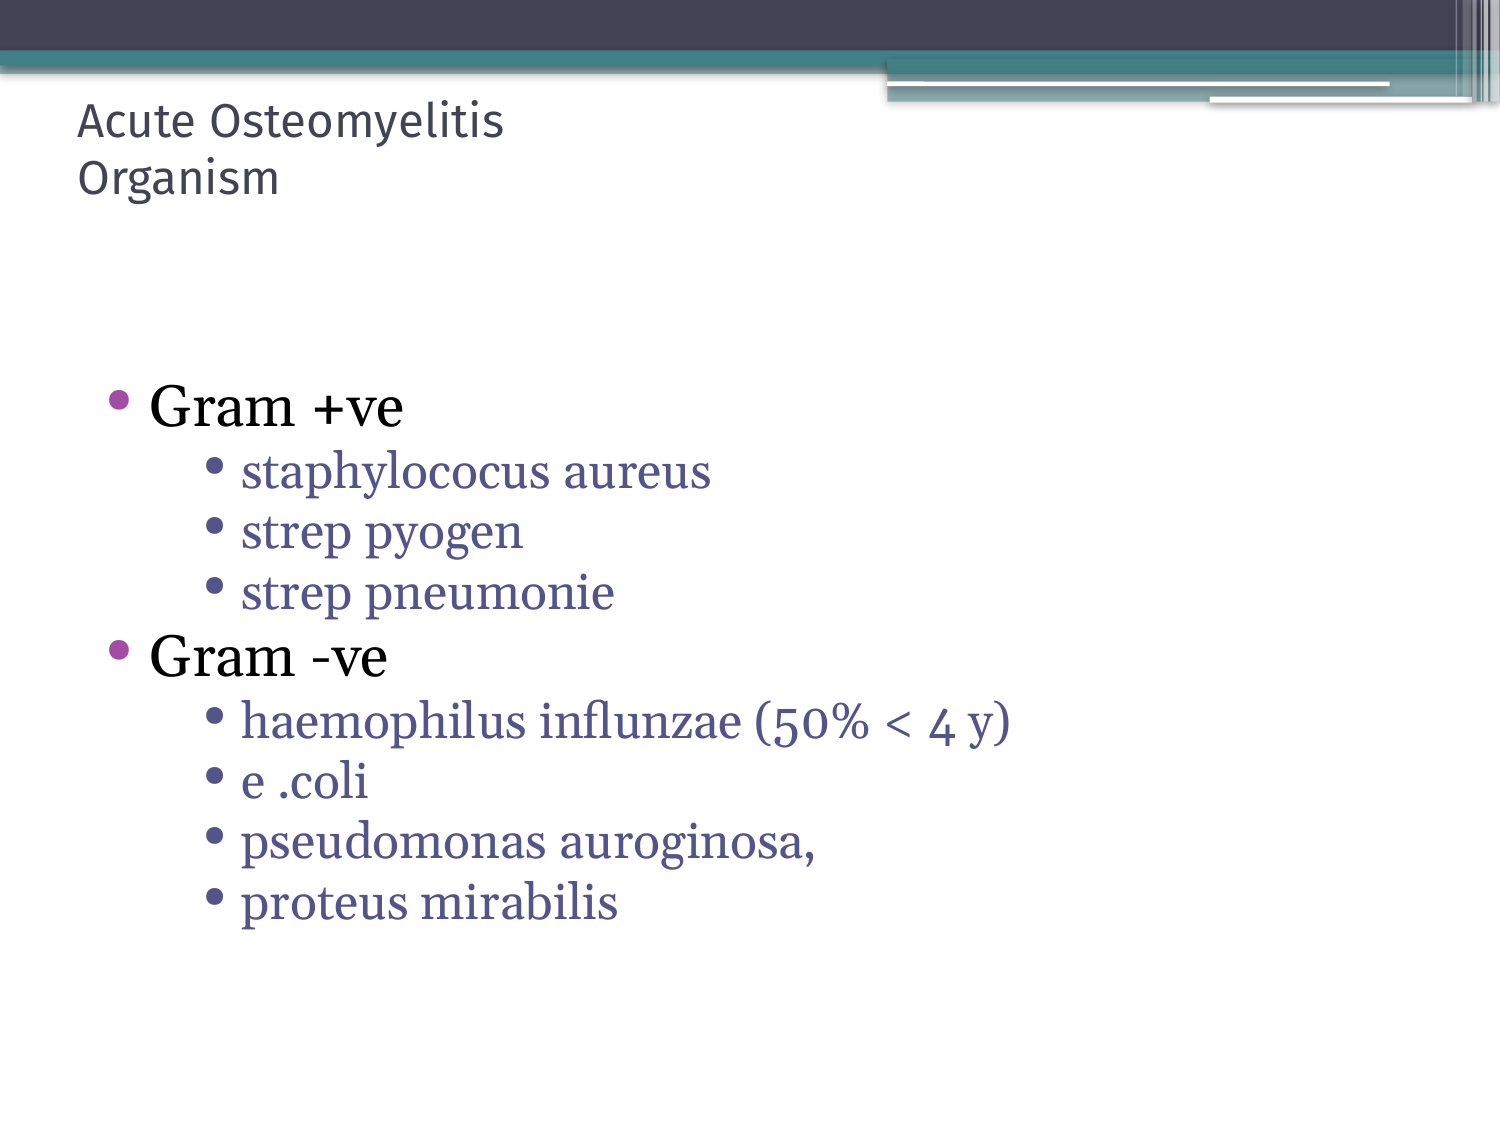

# Acute Osteomyelitis Organism
Gram +ve
staphylococus aureus
strep pyogen
strep pneumonie
Gram -ve
haemophilus influnzae (50% < 4 y)
e .coli
pseudomonas auroginosa,
proteus mirabilis